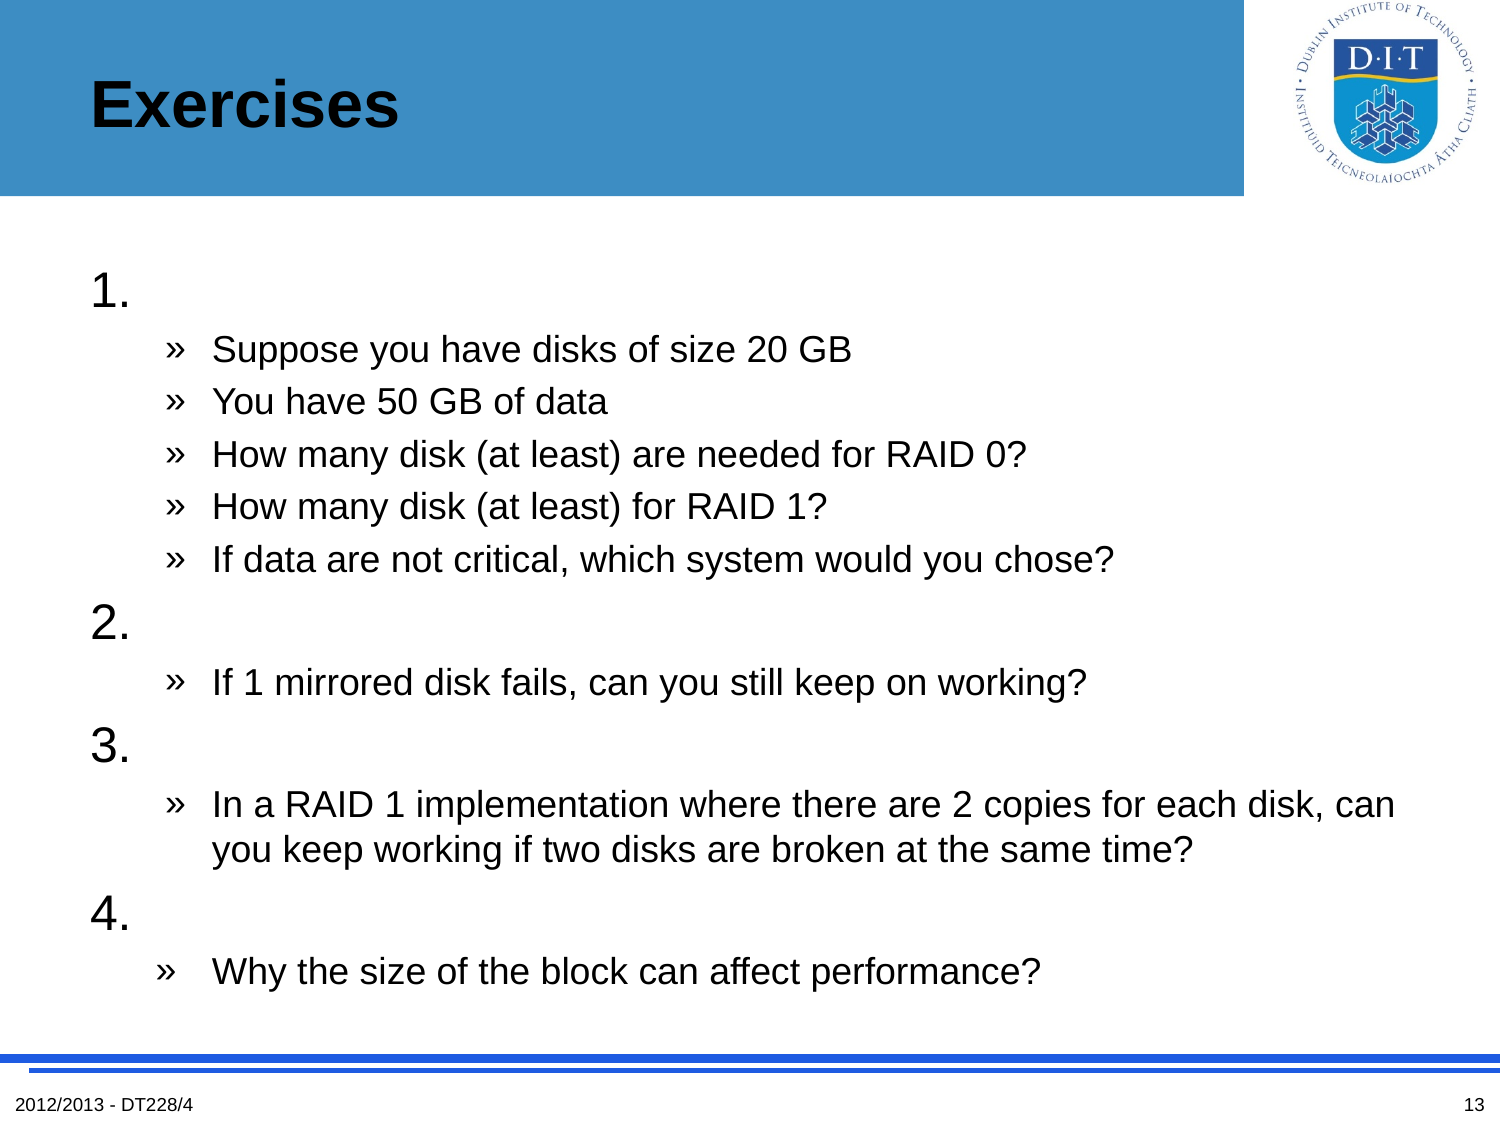

# Exercises
1.
Suppose you have disks of size 20 GB
You have 50 GB of data
How many disk (at least) are needed for RAID 0?
How many disk (at least) for RAID 1?
If data are not critical, which system would you chose?
2.
If 1 mirrored disk fails, can you still keep on working?
3.
In a RAID 1 implementation where there are 2 copies for each disk, can you keep working if two disks are broken at the same time?
4.
Why the size of the block can affect performance?
2012/2013 - DT228/4
13